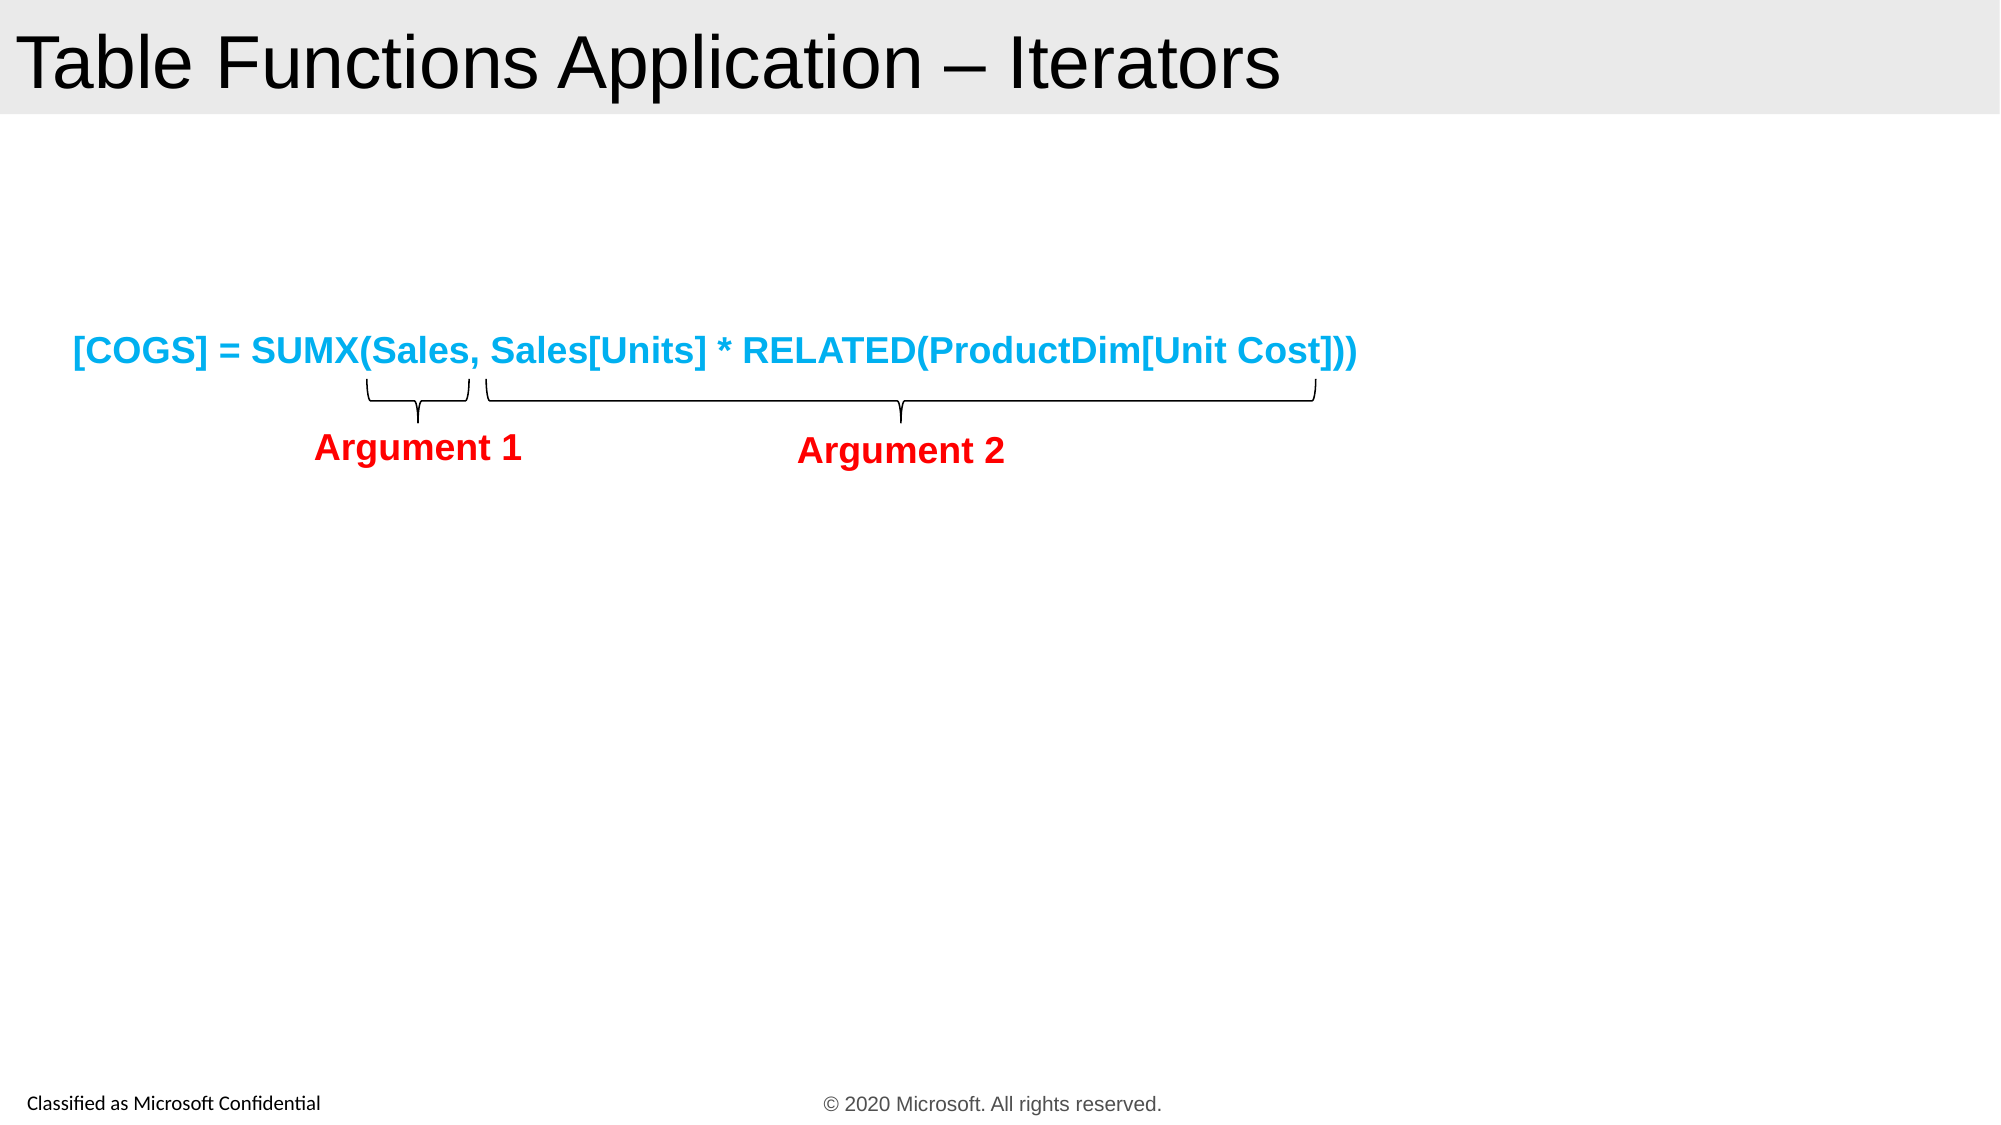

Table Functions Application – Iterators
[COGS] = SUMX(Sales, Sales[Units] * RELATED(ProductDim[Unit Cost]))

Argument 1

Argument 2
© 2020 Microsoft. All rights reserved.